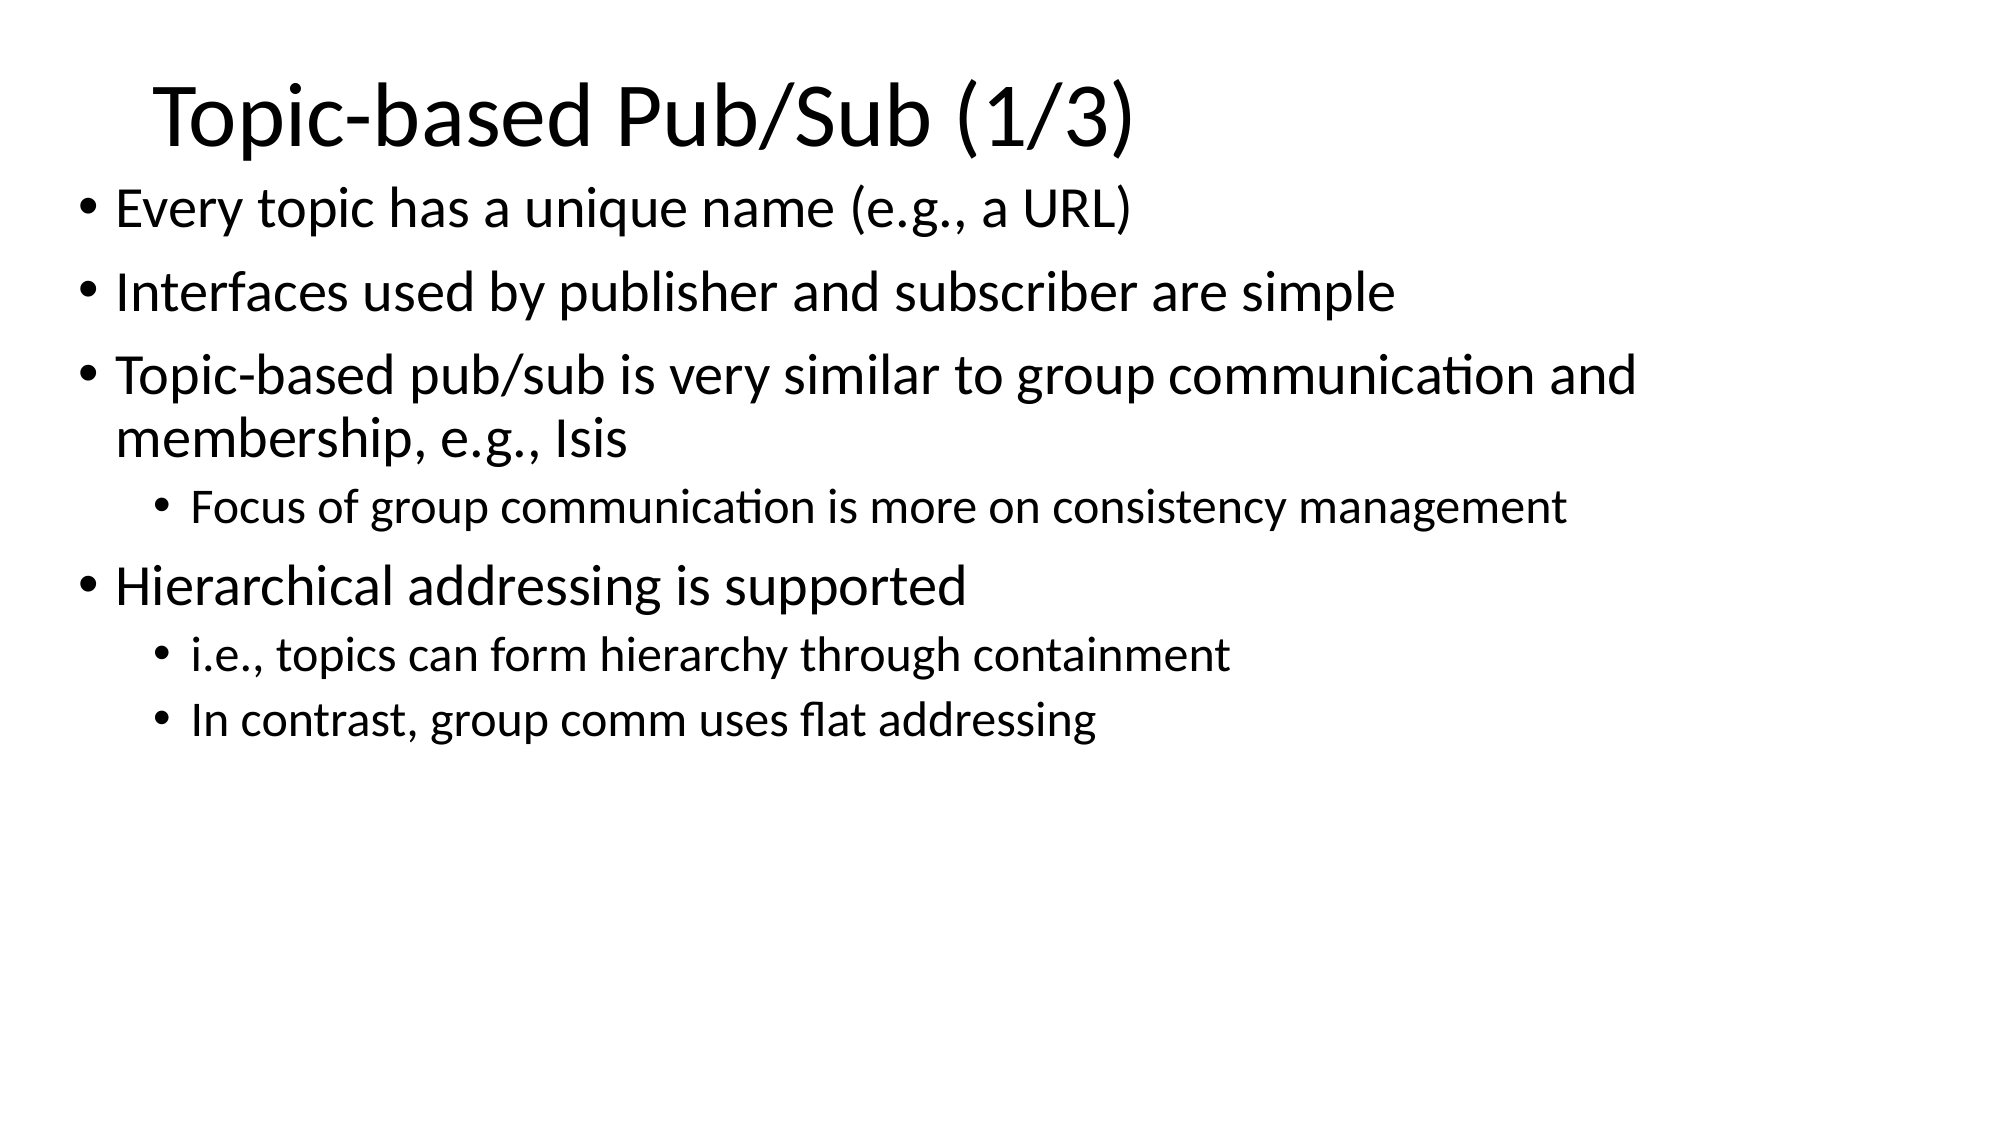

# Topic-based Pub/Sub (1/3)
Every topic has a unique name (e.g., a URL)
Interfaces used by publisher and subscriber are simple
Topic-based pub/sub is very similar to group communication and membership, e.g., Isis
Focus of group communication is more on consistency management
Hierarchical addressing is supported
i.e., topics can form hierarchy through containment
In contrast, group comm uses flat addressing